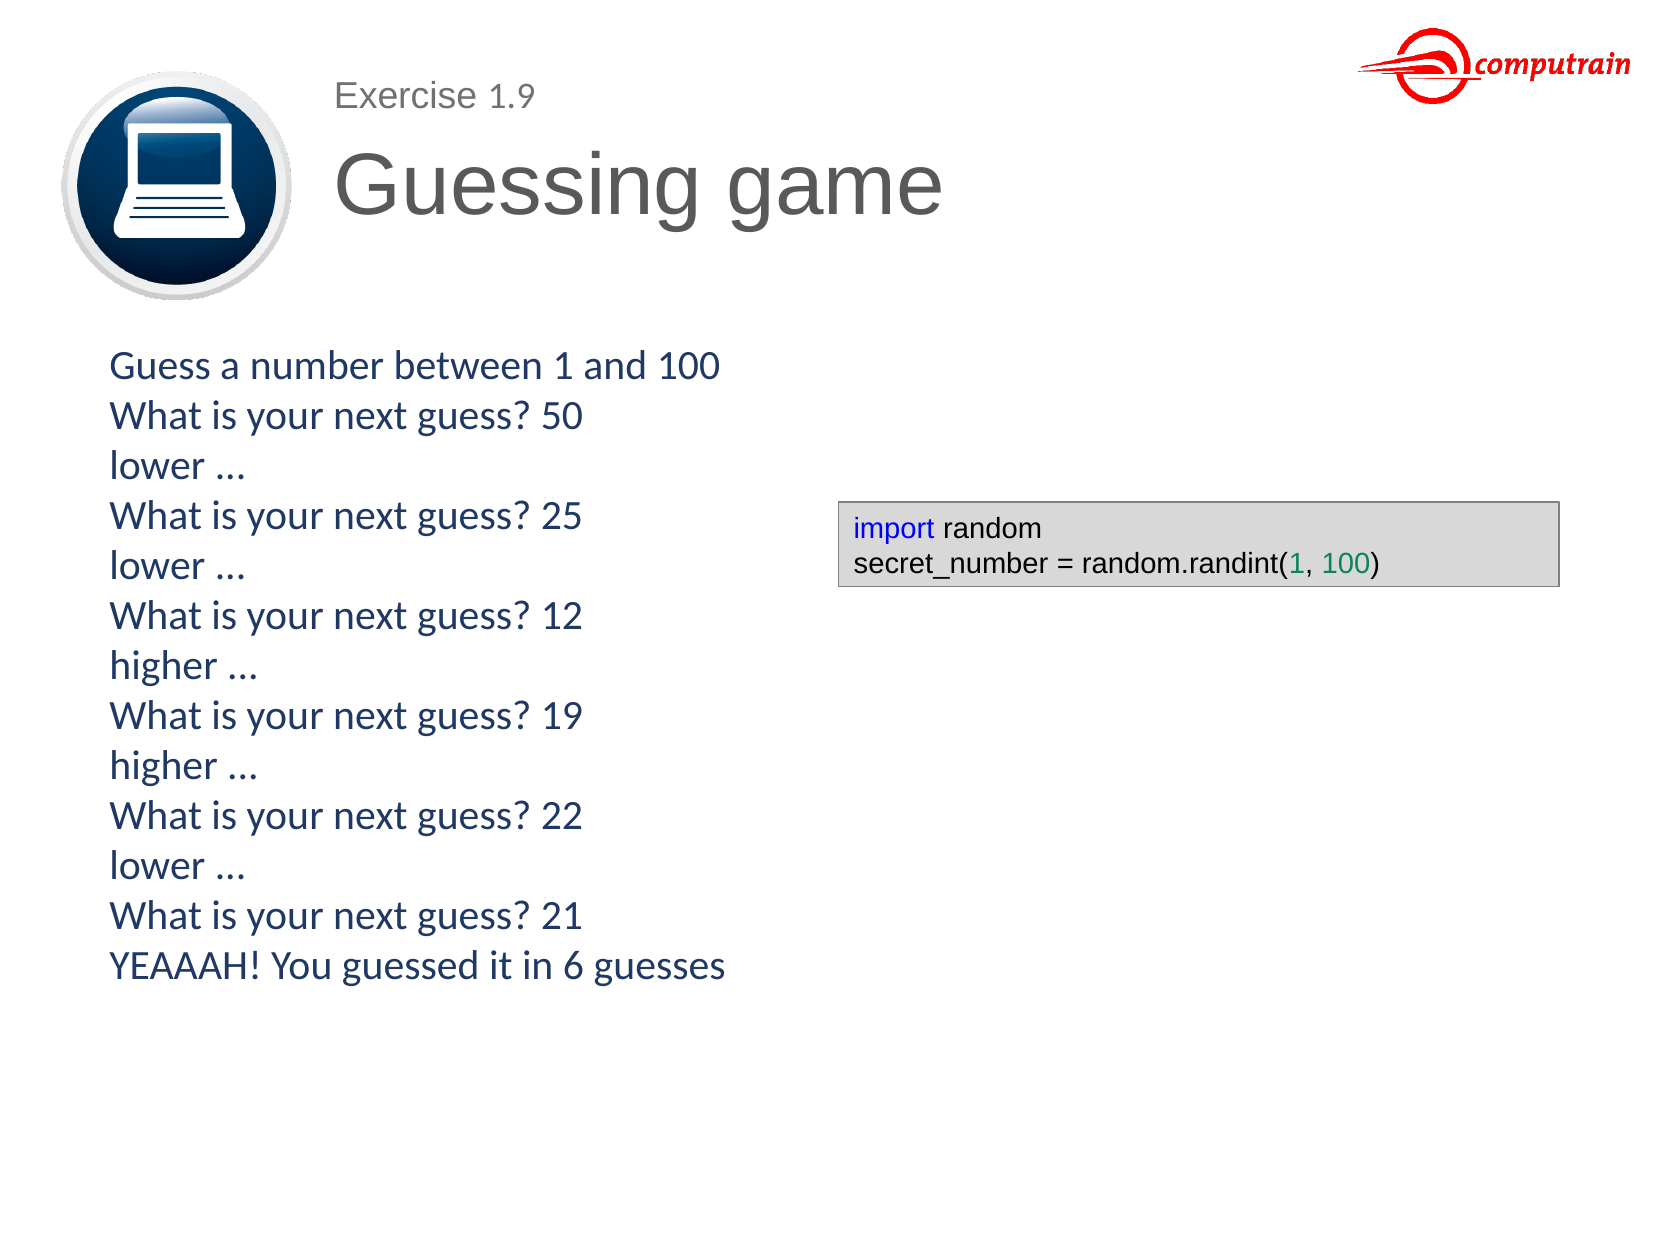

Exercise 1.9
# Guessing game
Guess a number between 1 and 100
What is your next guess? 50
lower ...
What is your next guess? 25
lower ...
What is your next guess? 12
higher ...
What is your next guess? 19
higher ...
What is your next guess? 22
lower ...
What is your next guess? 21
YEAAAH! You guessed it in 6 guesses

import random
secret_number = random.randint(1, 100)